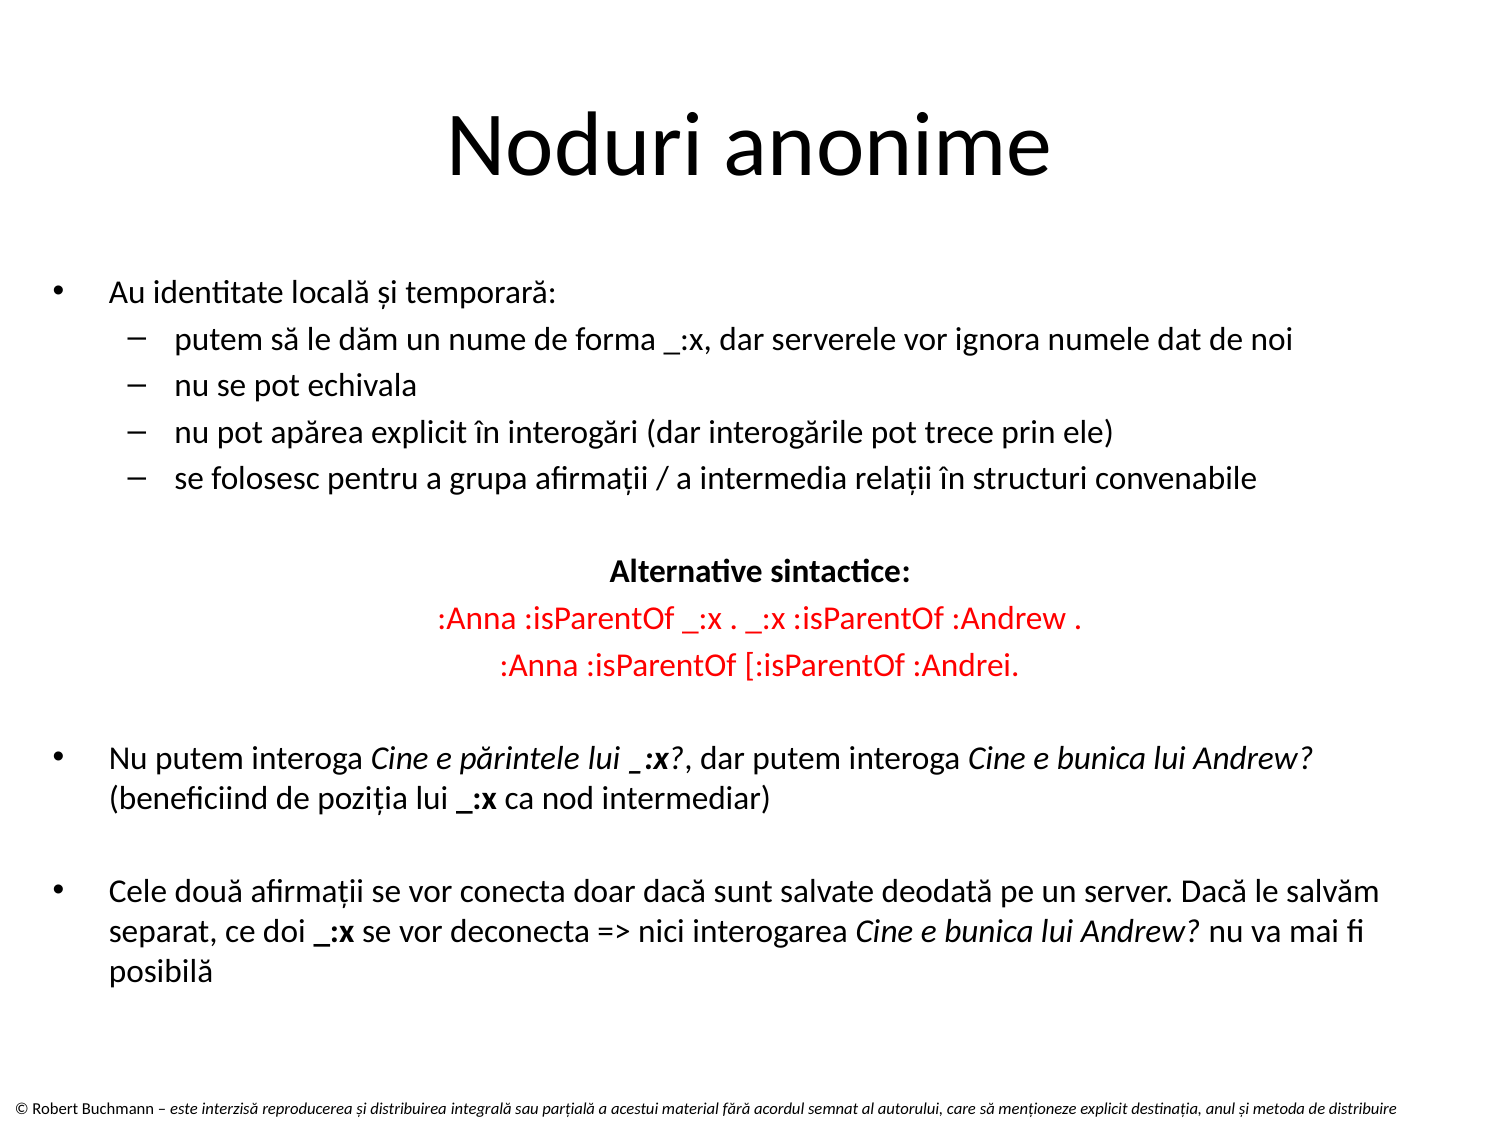

# Noduri anonime
Au identitate locală şi temporară:
putem să le dăm un nume de forma _:x, dar serverele vor ignora numele dat de noi
nu se pot echivala
nu pot apărea explicit în interogări (dar interogările pot trece prin ele)
se folosesc pentru a grupa afirmații / a intermedia relații în structuri convenabile

Alternative sintactice:
:Anna :isParentOf _:x . _:x :isParentOf :Andrew .
:Anna :isParentOf [:isParentOf :Andrei.

Nu putem interoga Cine e părintele lui _:x?, dar putem interoga Cine e bunica lui Andrew? (beneficiind de poziţia lui _:x ca nod intermediar)

Cele două afirmaţii se vor conecta doar dacă sunt salvate deodată pe un server. Dacă le salvăm separat, ce doi _:x se vor deconecta => nici interogarea Cine e bunica lui Andrew? nu va mai fi posibilă